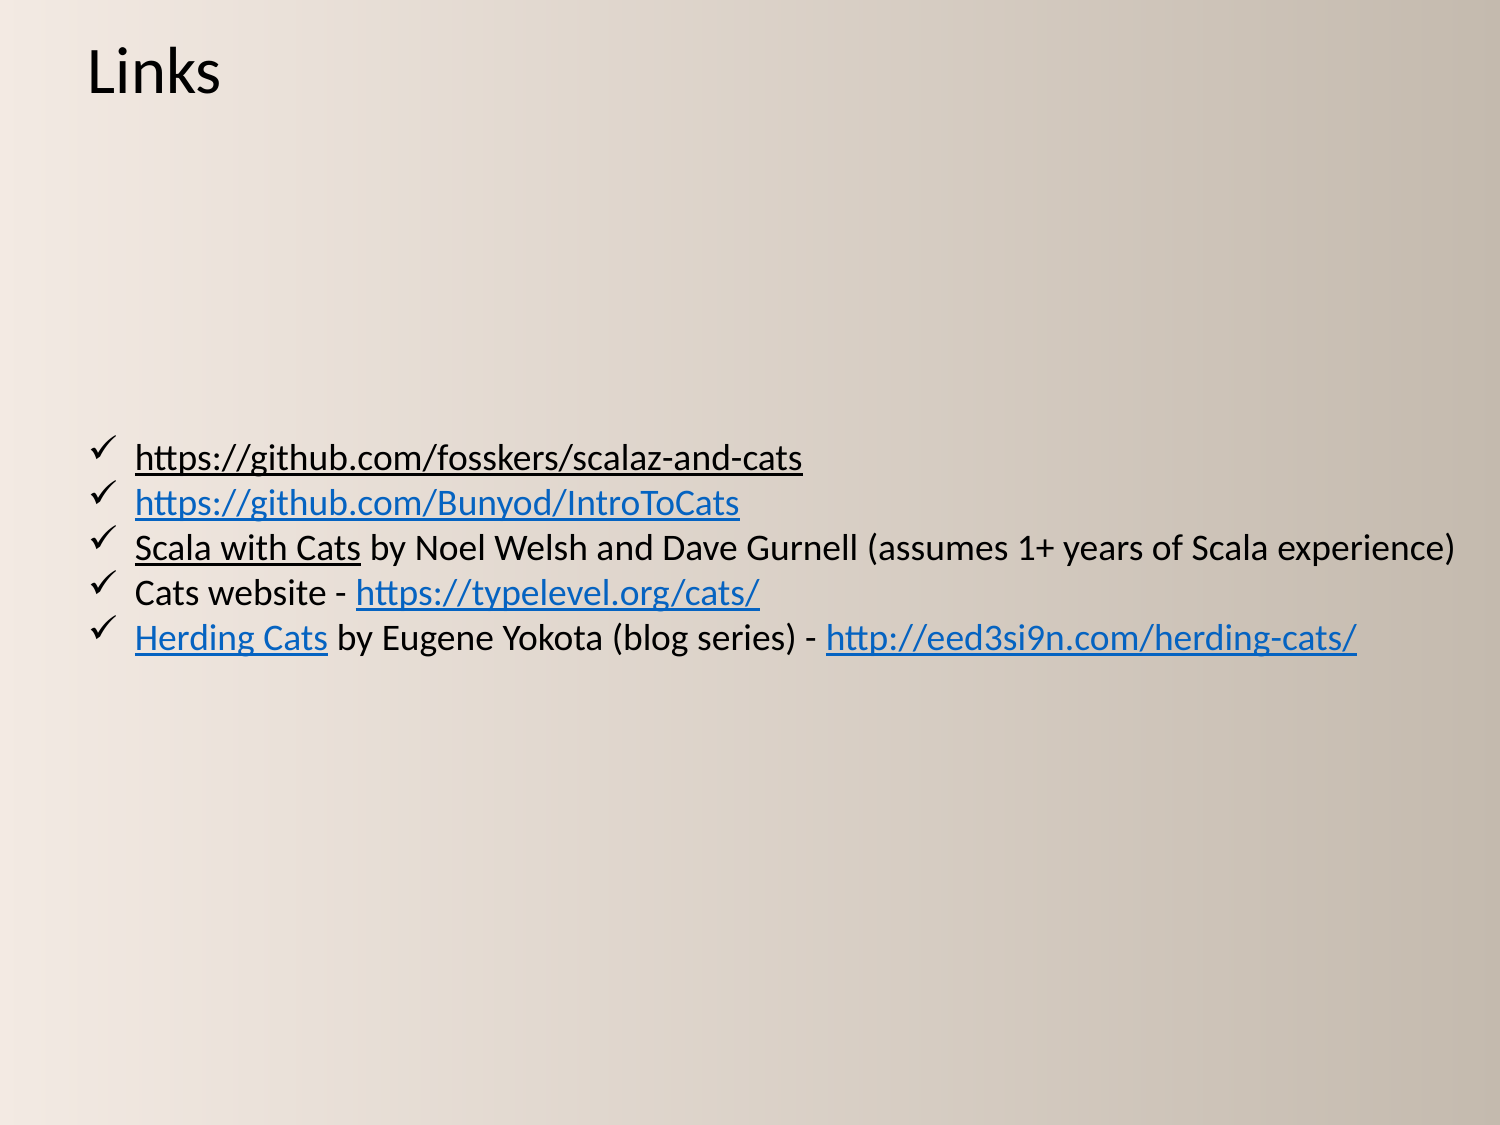

Links
https://github.com/fosskers/scalaz-and-cats
https://github.com/Bunyod/IntroToCats
Scala with Cats by Noel Welsh and Dave Gurnell (assumes 1+ years of Scala experience)
Cats website - https://typelevel.org/cats/
Herding Cats by Eugene Yokota (blog series) - http://eed3si9n.com/herding-cats/